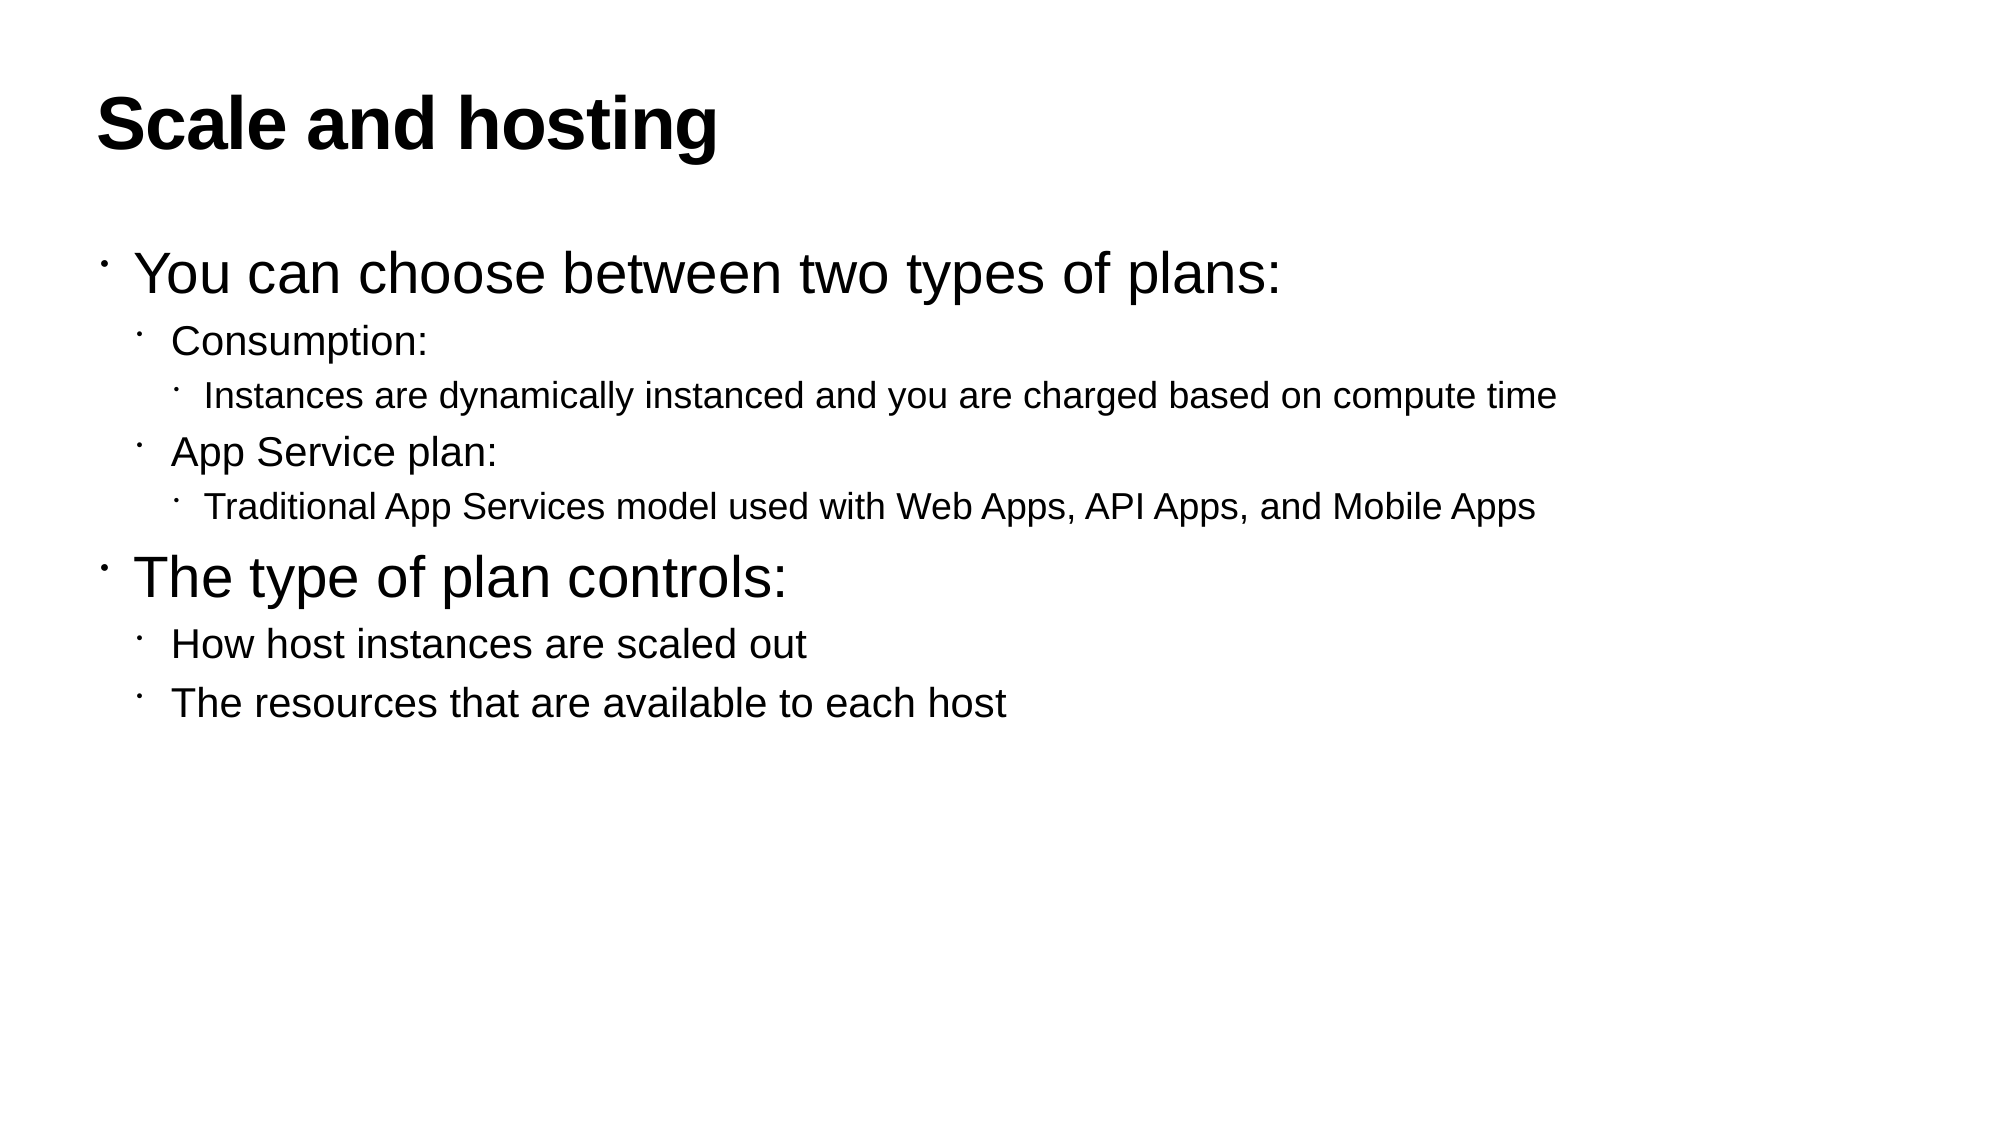

# Scale and hosting
You can choose between two types of plans:
Consumption:
Instances are dynamically instanced and you are charged based on compute time
App Service plan:
Traditional App Services model used with Web Apps, API Apps, and Mobile Apps
The type of plan controls:
How host instances are scaled out
The resources that are available to each host